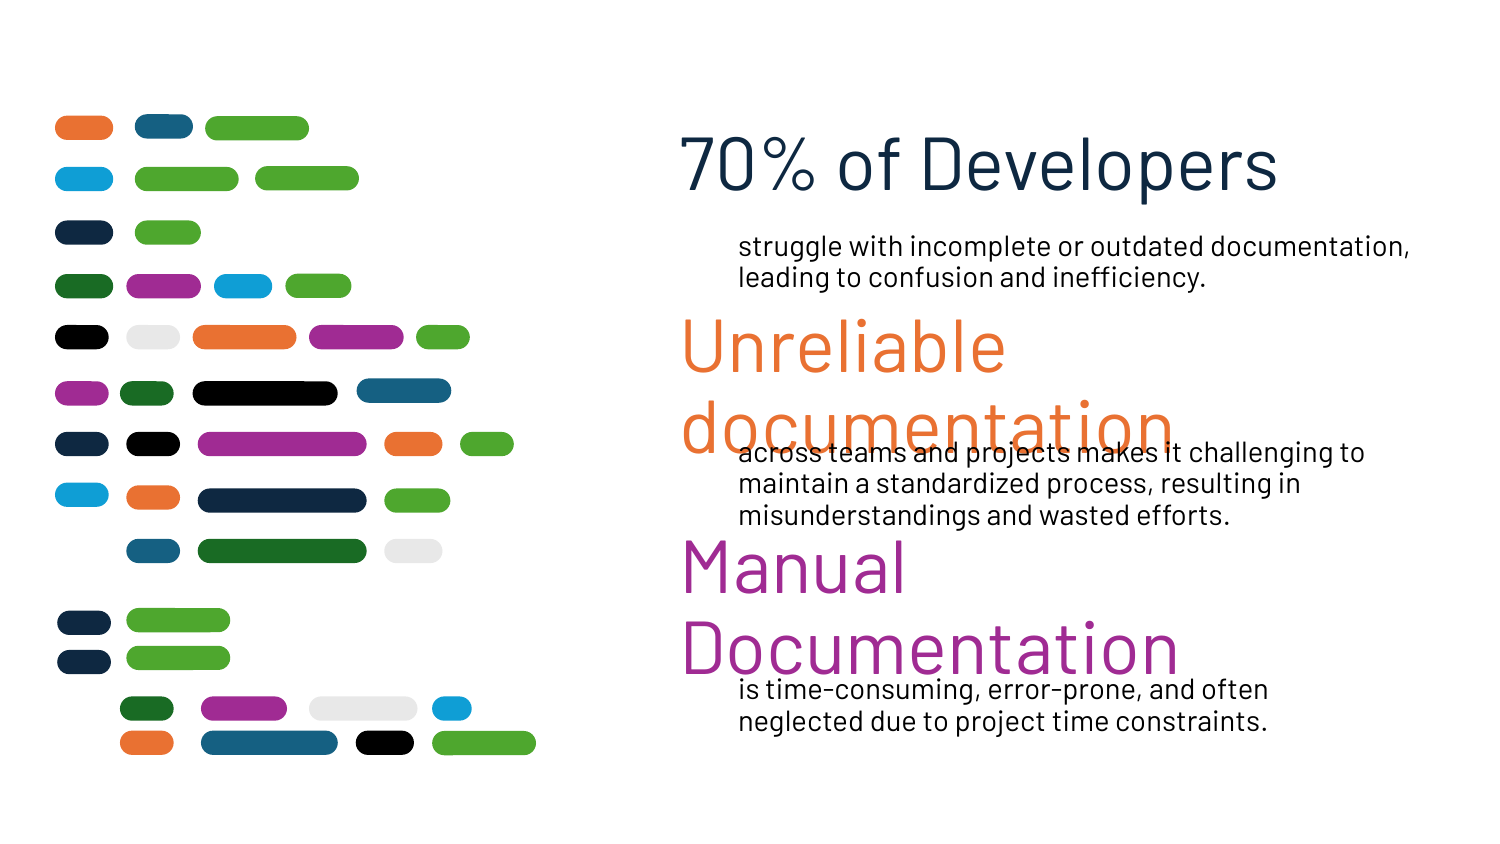

# 70% of Developers

struggle with incomplete or outdated documentation, leading to confusion and inefficiency.
Unreliable documentation
across teams and projects makes it challenging to maintain a standardized process, resulting in misunderstandings and wasted efforts.
Manual Documentation
is time-consuming, error-prone, and often neglected due to project time constraints.